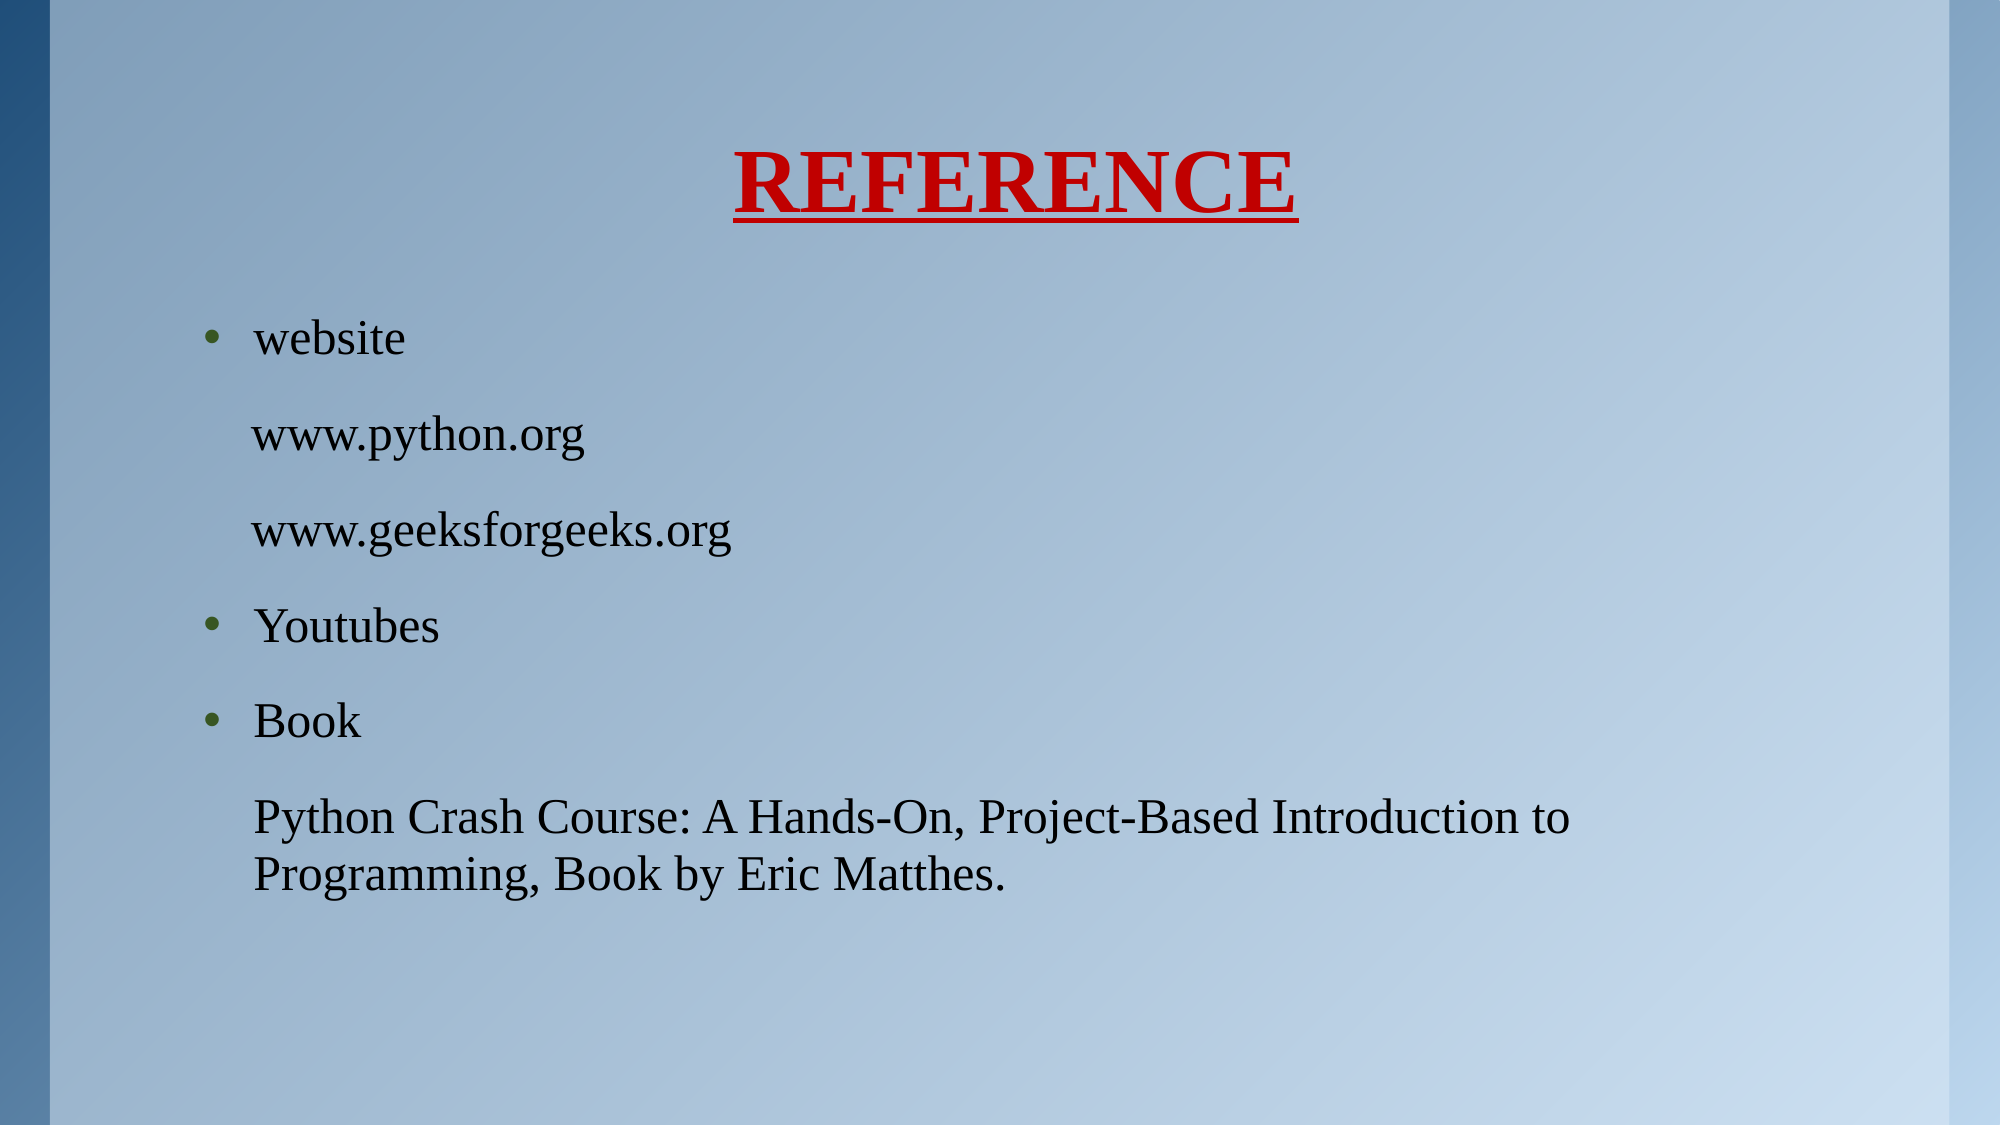

# REFERENCE

website
  www.python.org
  www.geeksforgeeks.org
Youtubes
Book
    Python Crash Course: A Hands-On, Project-Based Introduction to     Programming, Book by Eric Matthes.